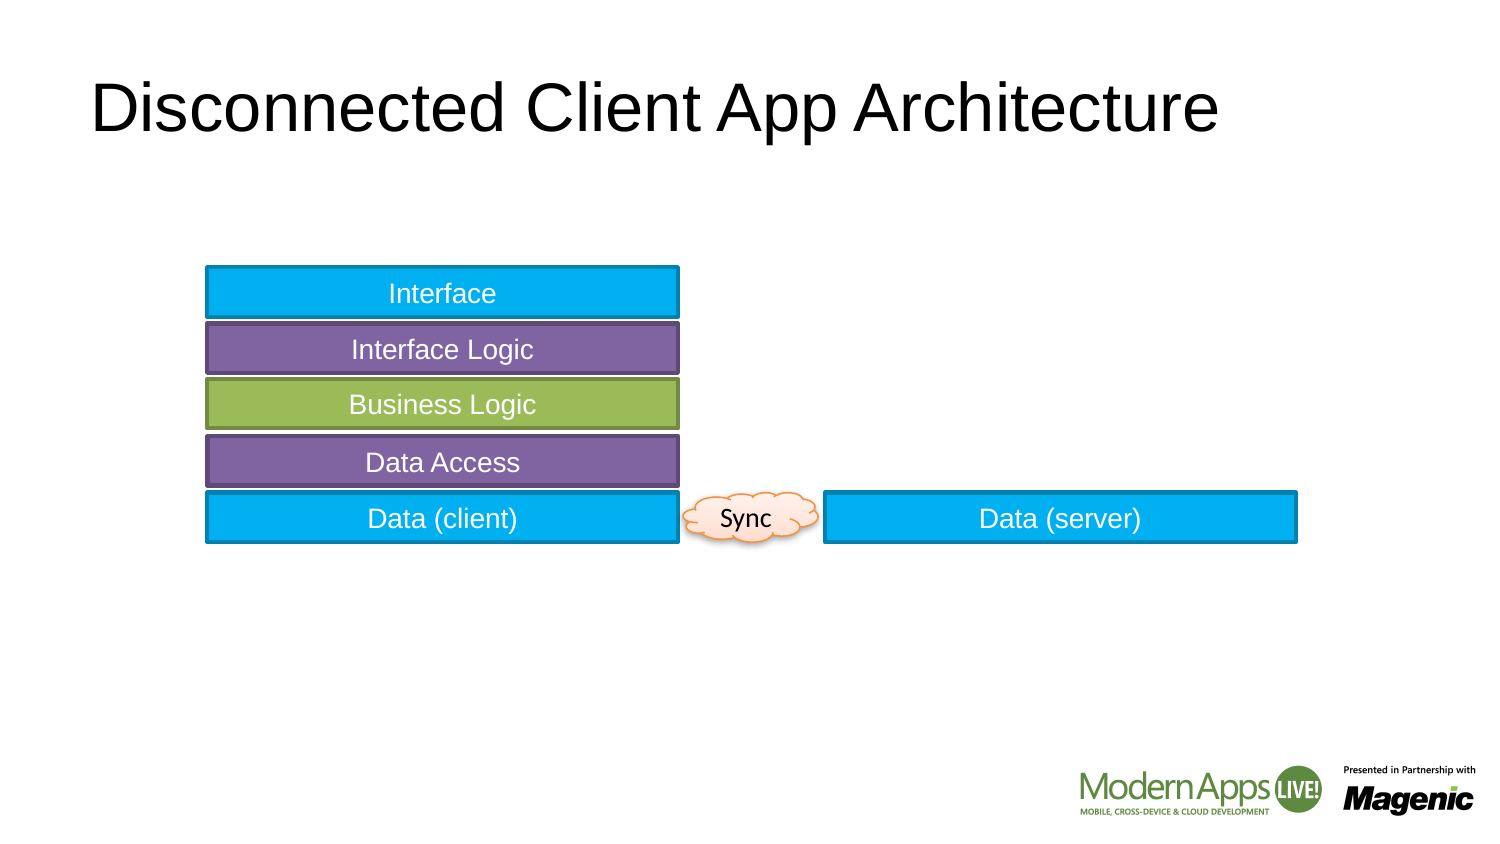

# Disconnected Client App Architecture
Interface
Interface Logic
Business Logic
Data Access
Data (client)
Sync
Data (server)